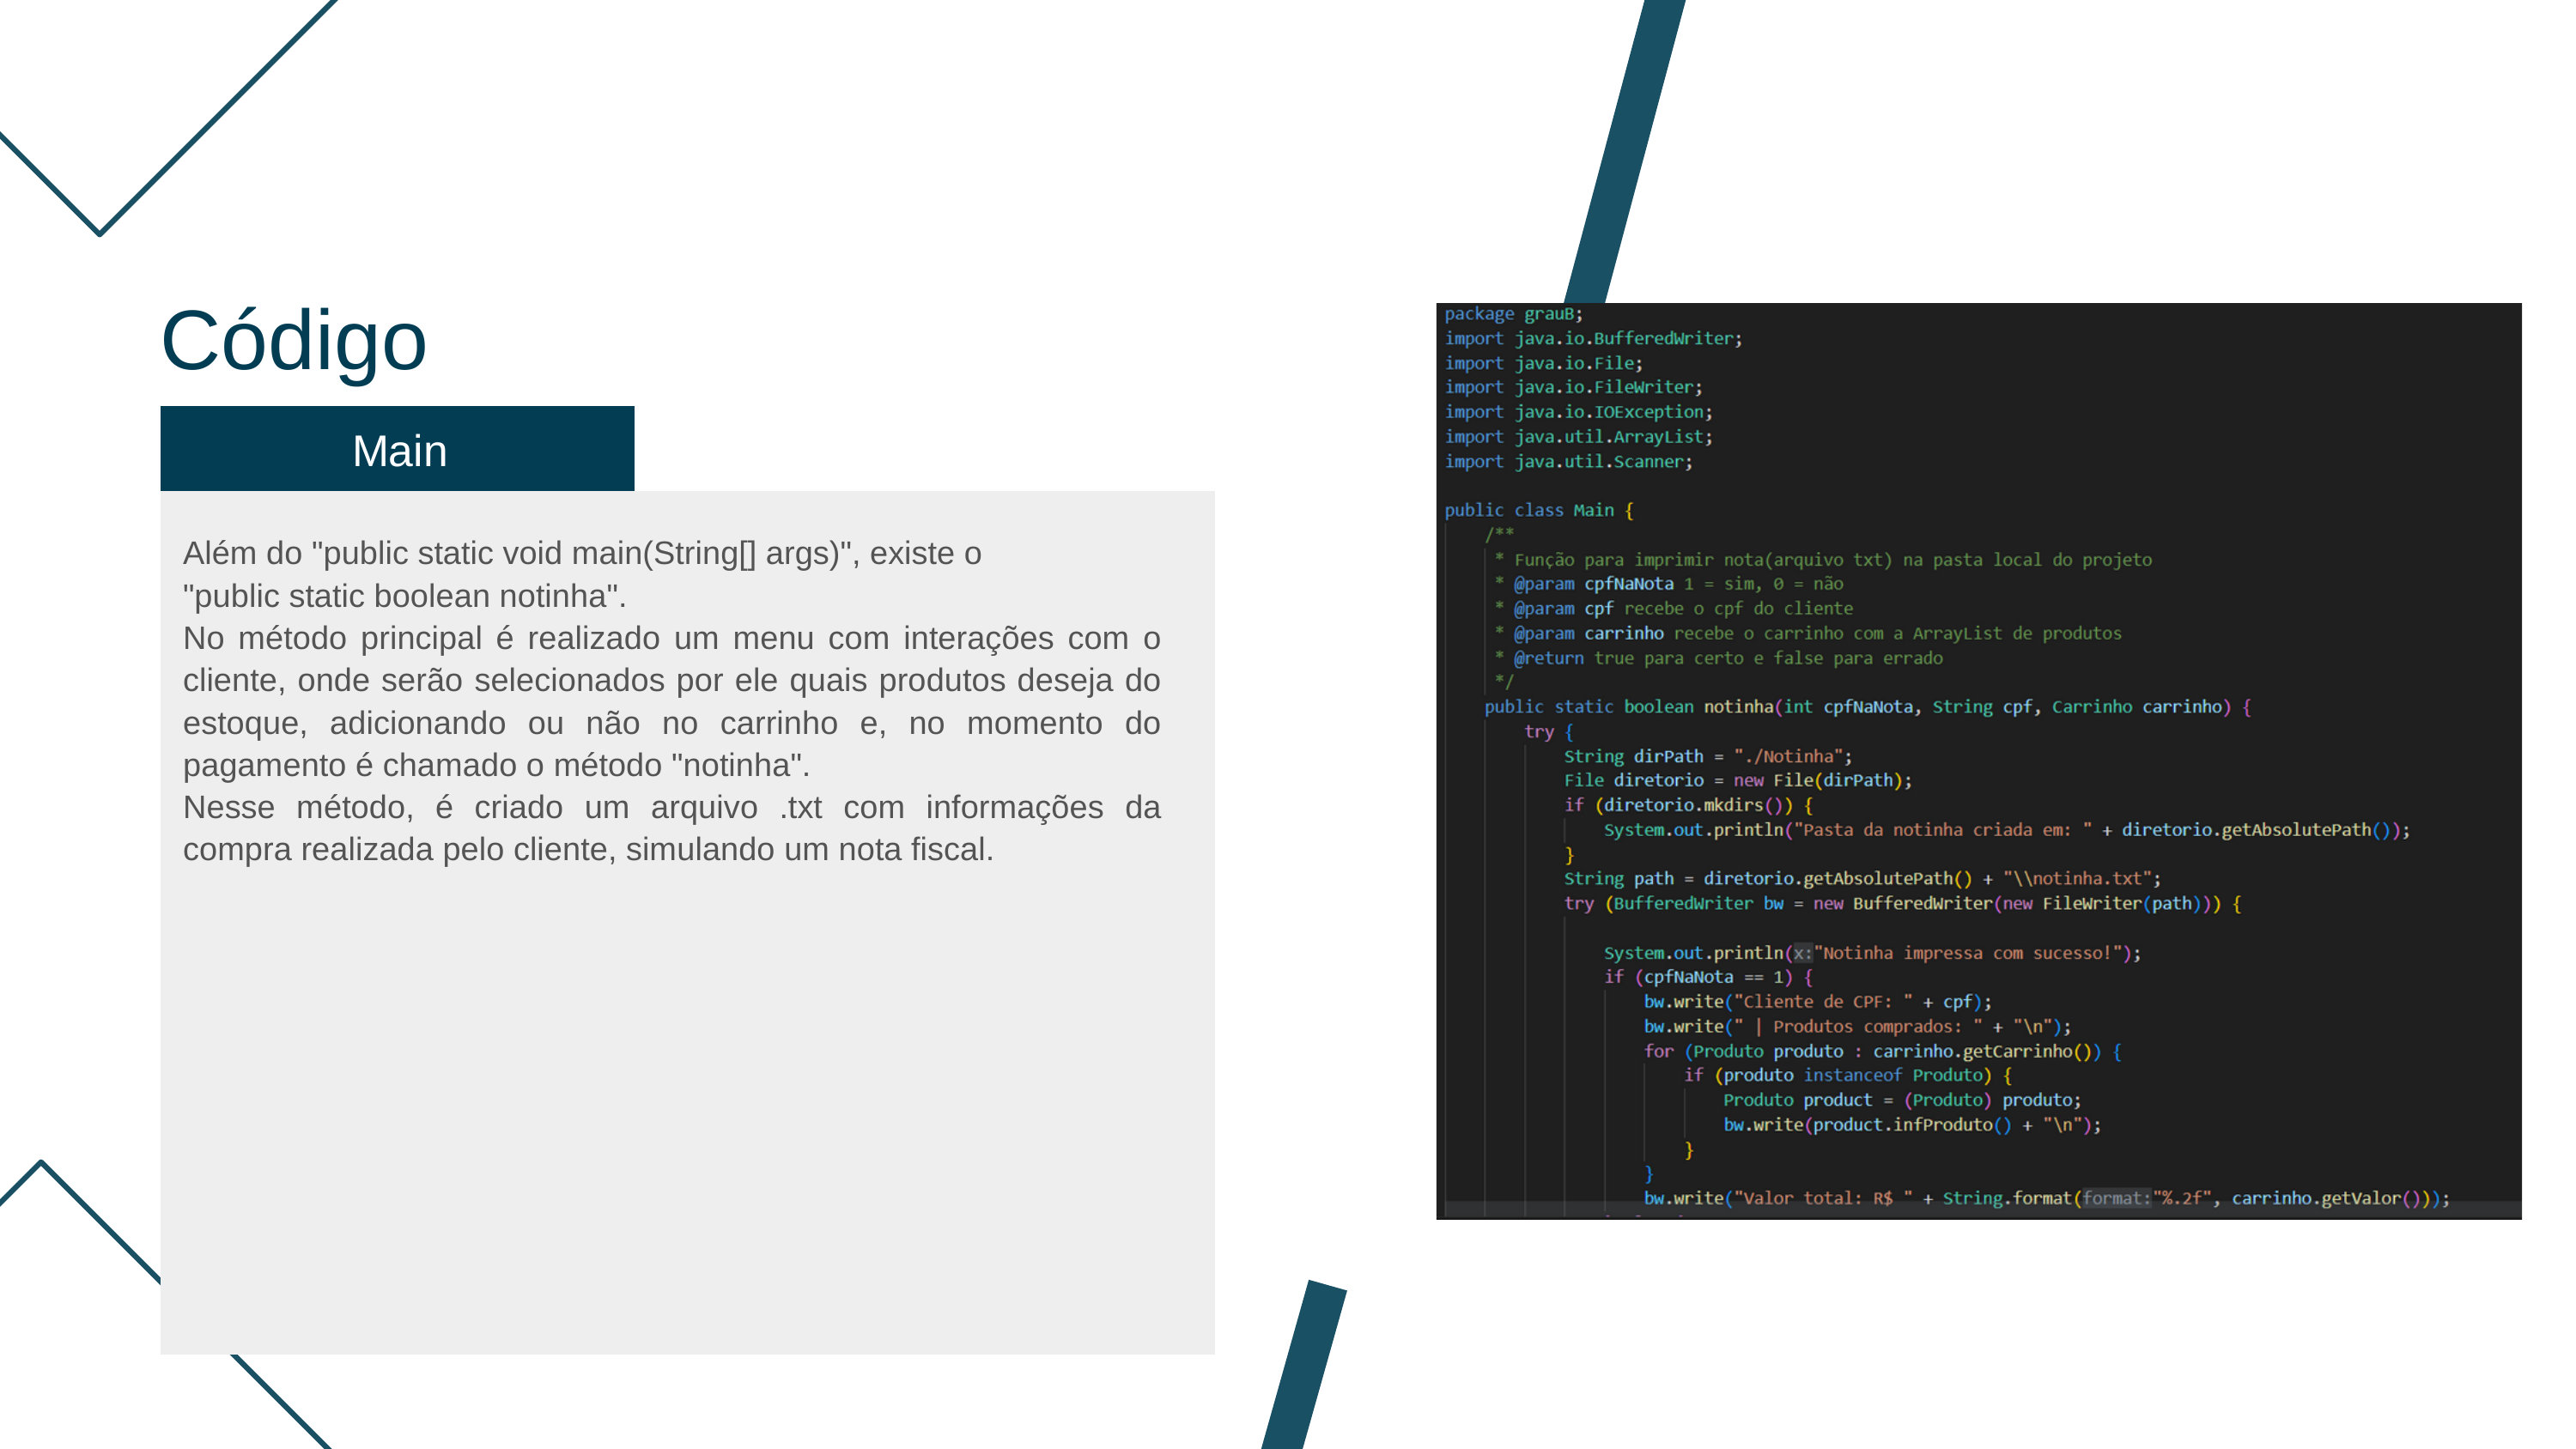

Código

Main

Além do "public static void main(String[] args)", existe o
"public static boolean notinha".
No método principal é realizado um menu com interações com o cliente, onde serão selecionados por ele quais produtos deseja do estoque, adicionando ou não no carrinho e, no momento do pagamento é chamado o método "notinha".
Nesse método, é criado um arquivo .txt com informações da compra realizada pelo cliente, simulando um nota fiscal.